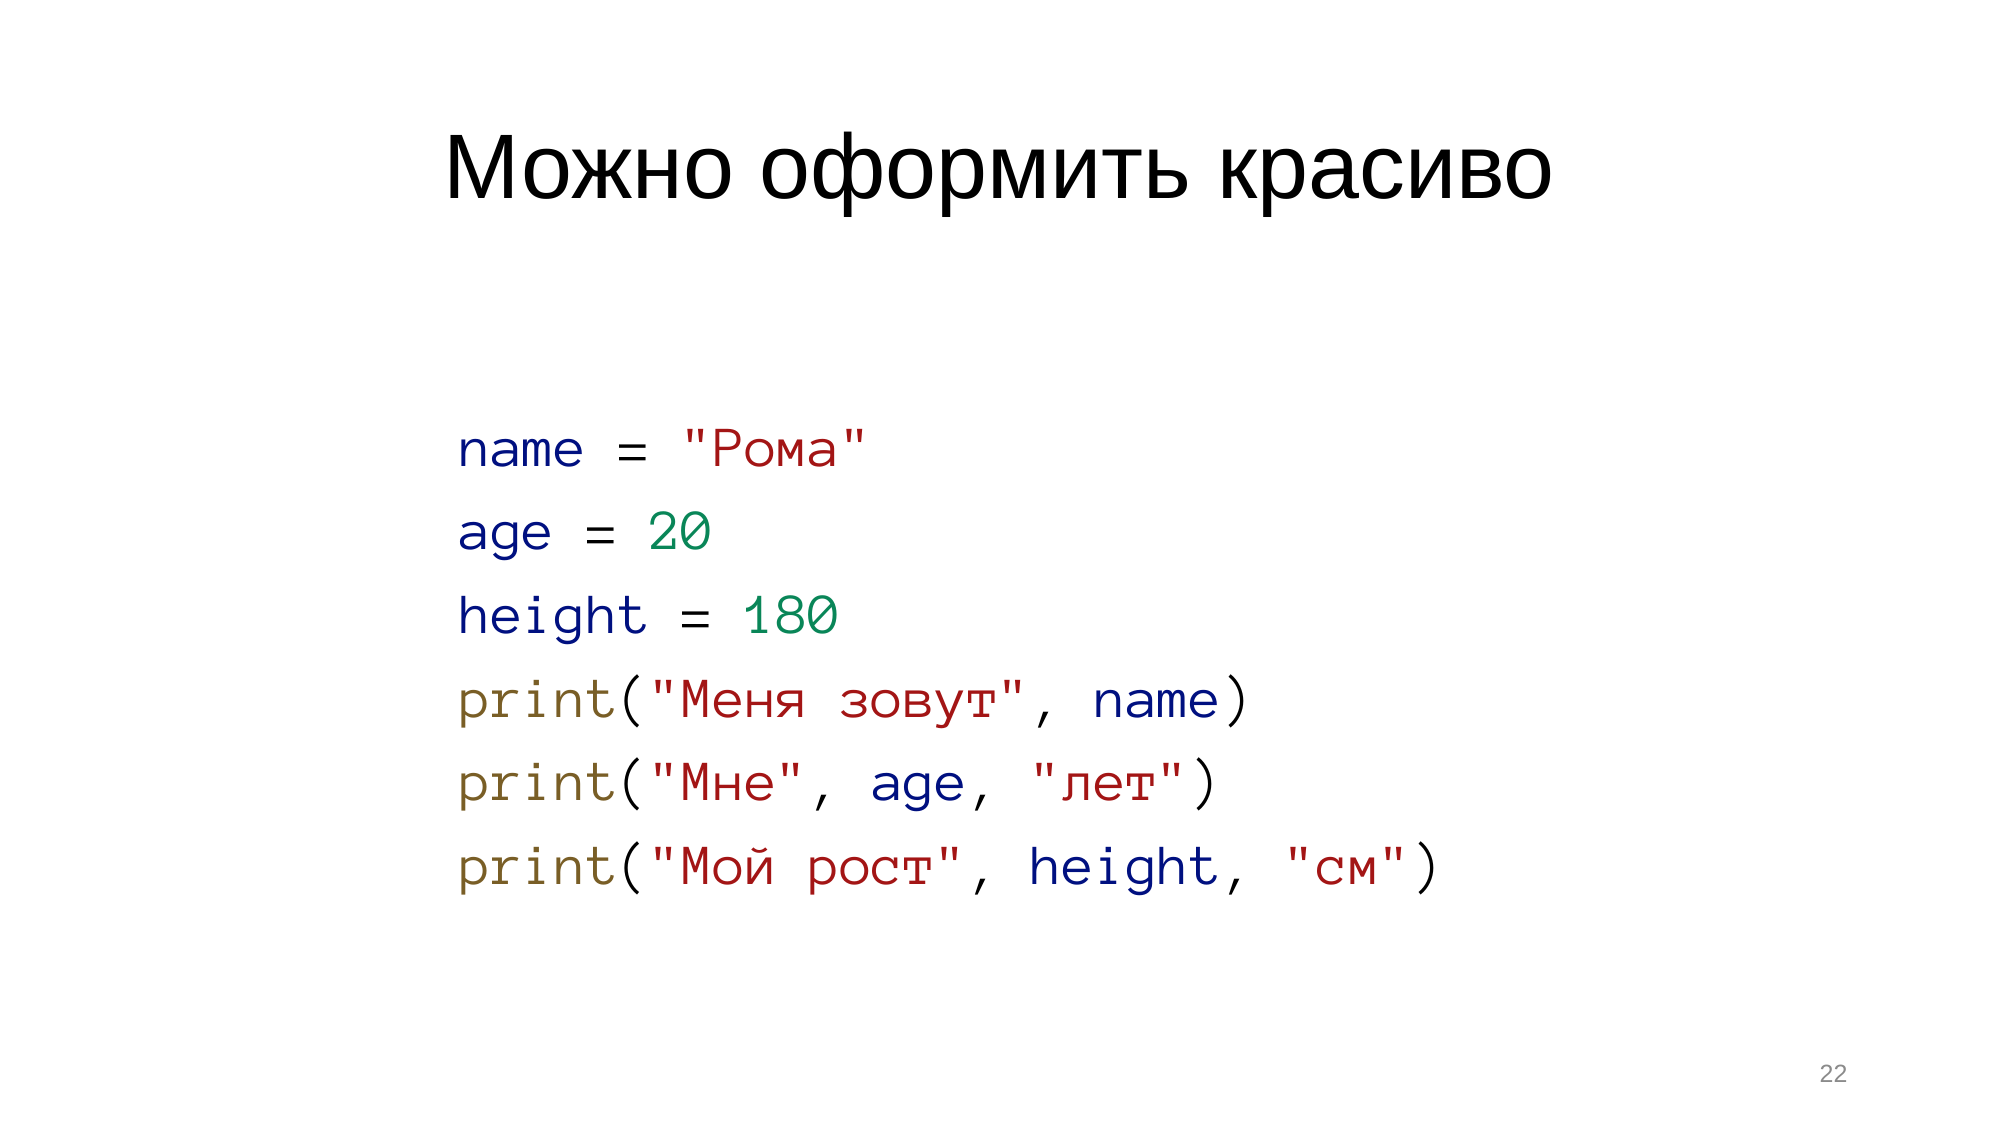

# Можно оформить красиво
name = "Рома"
age = 20
height = 180
print("Меня зовут", name)
print("Мне", age, "лет")
print("Мой рост", height, "см")
22